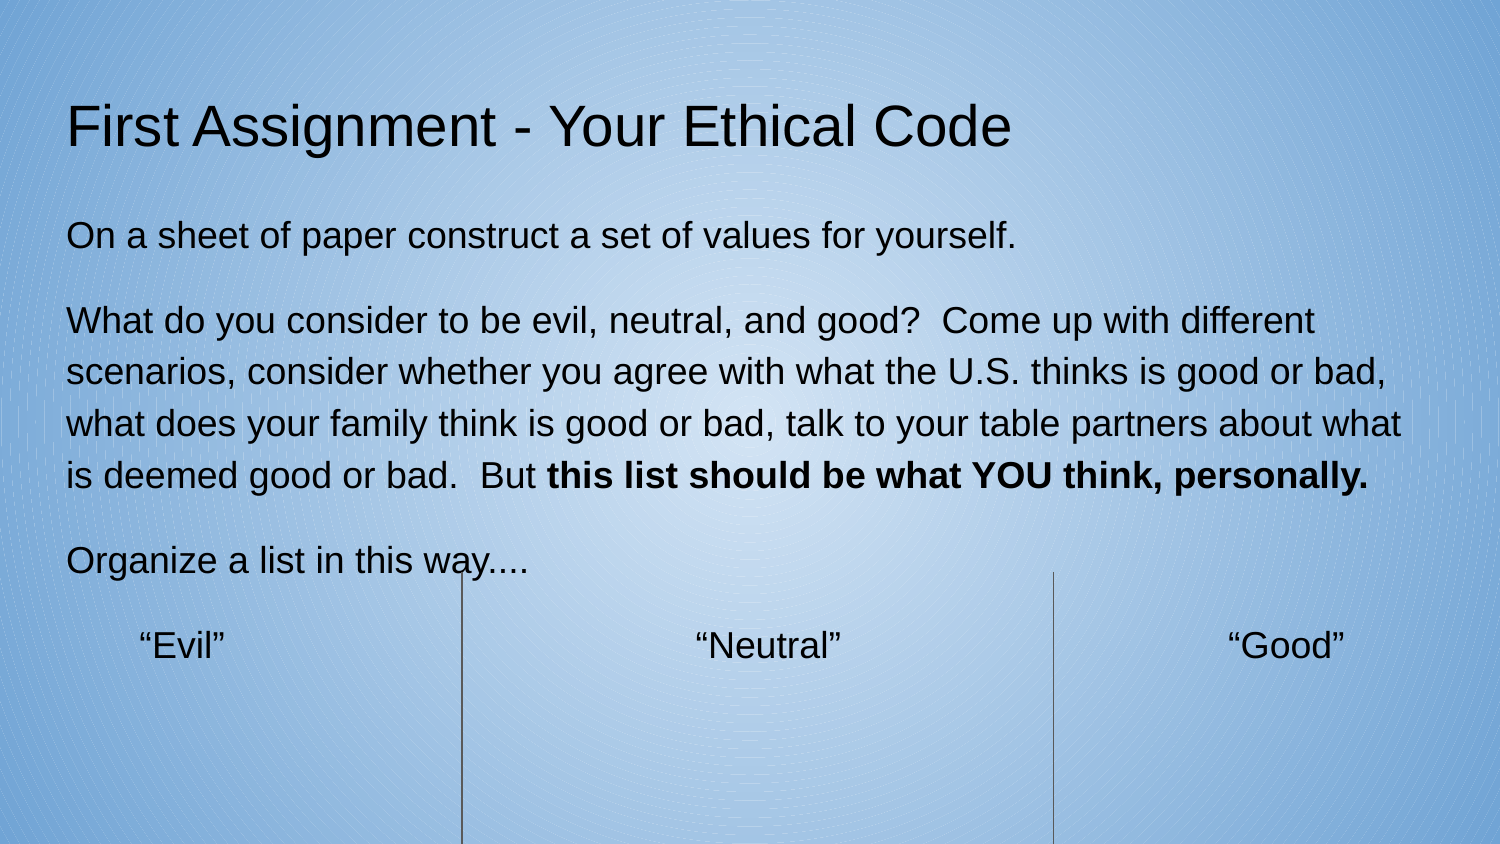

# First Assignment - Your Ethical Code
On a sheet of paper construct a set of values for yourself.
What do you consider to be evil, neutral, and good?  Come up with different scenarios, consider whether you agree with what the U.S. thinks is good or bad, what does your family think is good or bad, talk to your table partners about what is deemed good or bad.  But this list should be what YOU think, personally.
Organize a list in this way....
       “Evil”                                             “Neutral”                                     “Good”